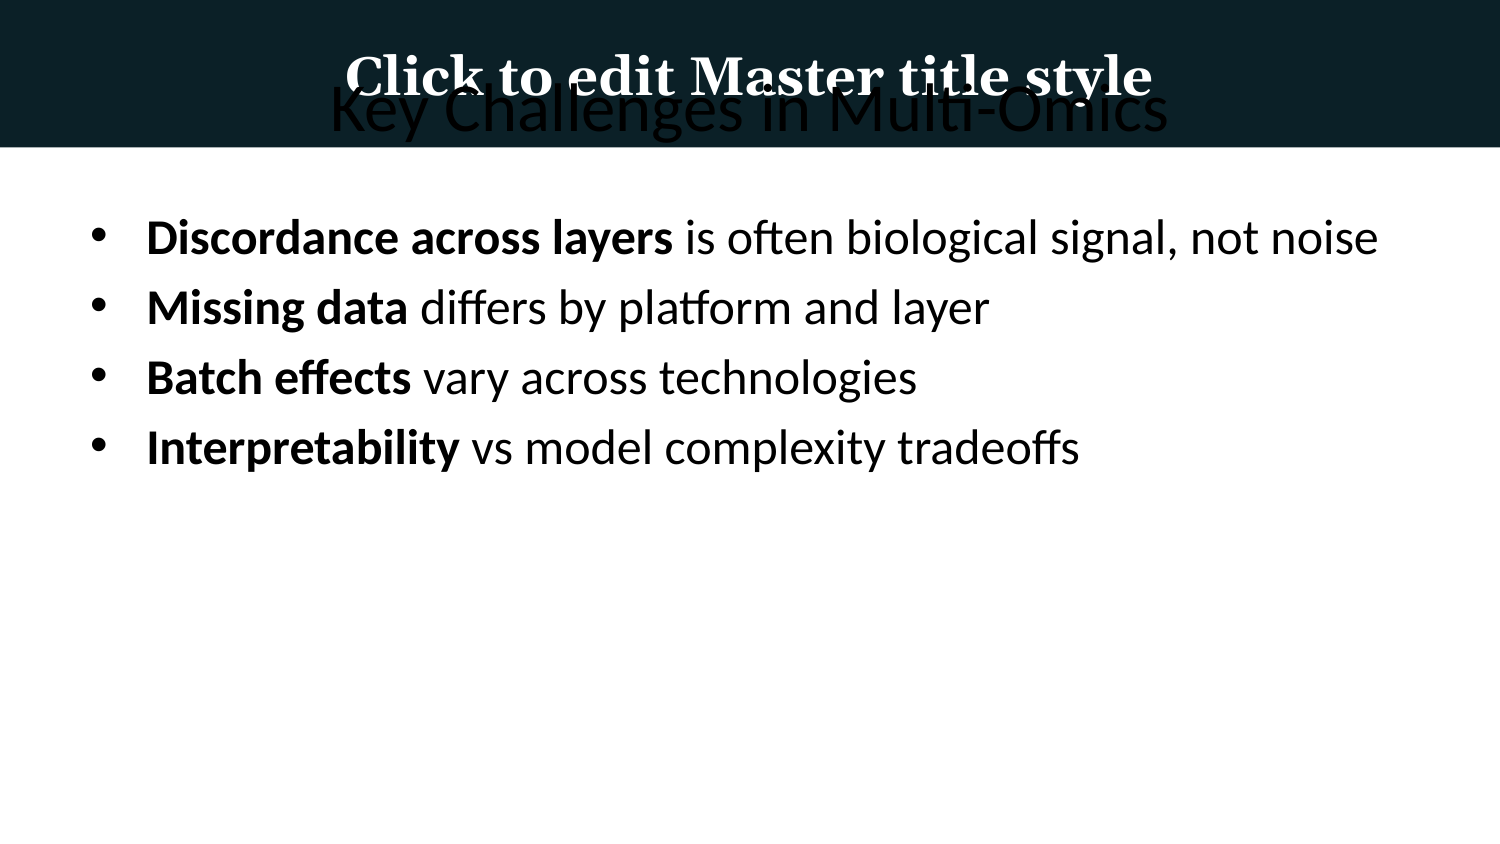

Key Challenges in Multi-Omics
Discordance across layers is often biological signal, not noise
Missing data differs by platform and layer
Batch effects vary across technologies
Interpretability vs model complexity tradeoffs